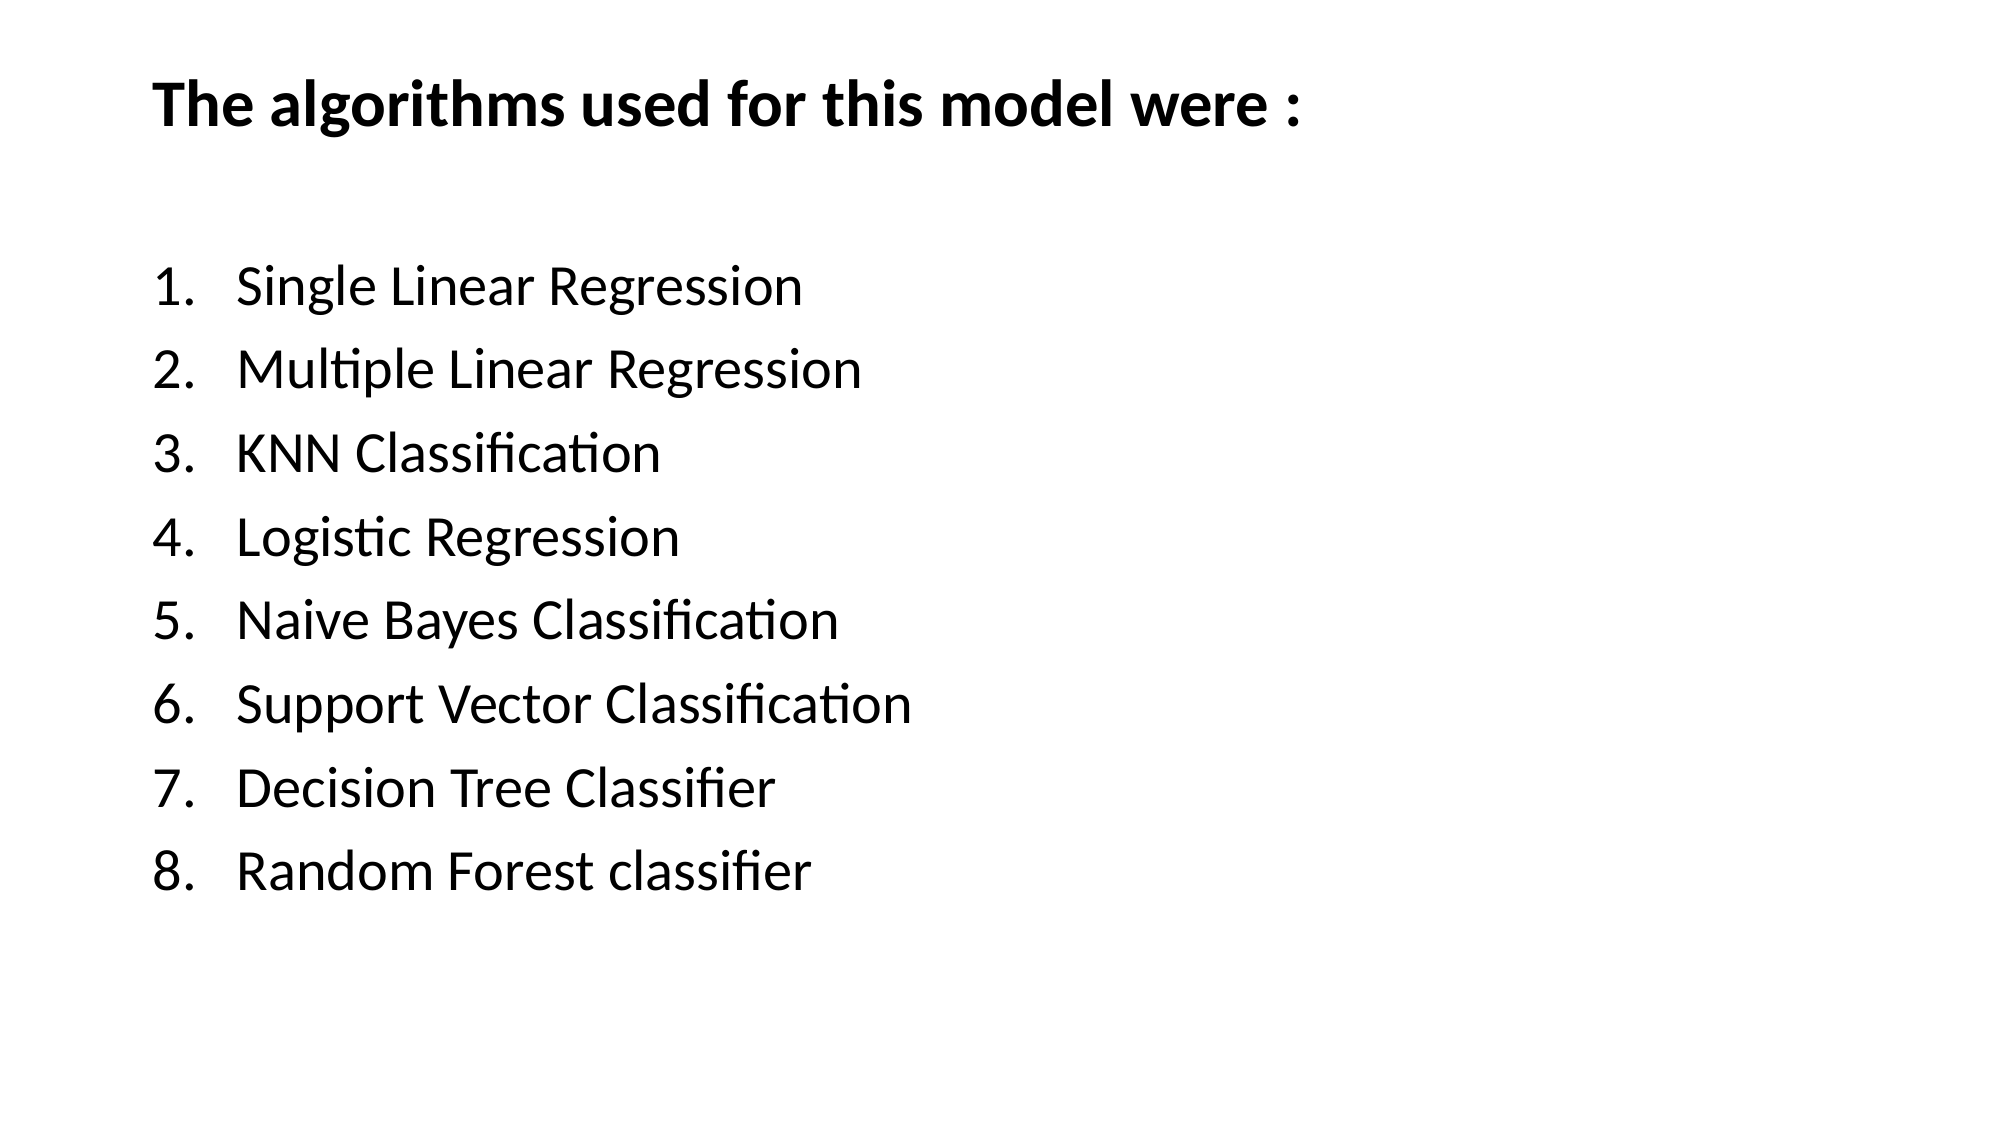

The algorithms used for this model were :

Single Linear Regression
Multiple Linear Regression
KNN Classification
Logistic Regression
Naive Bayes Classification
Support Vector Classification
Decision Tree Classifier
Random Forest classifier